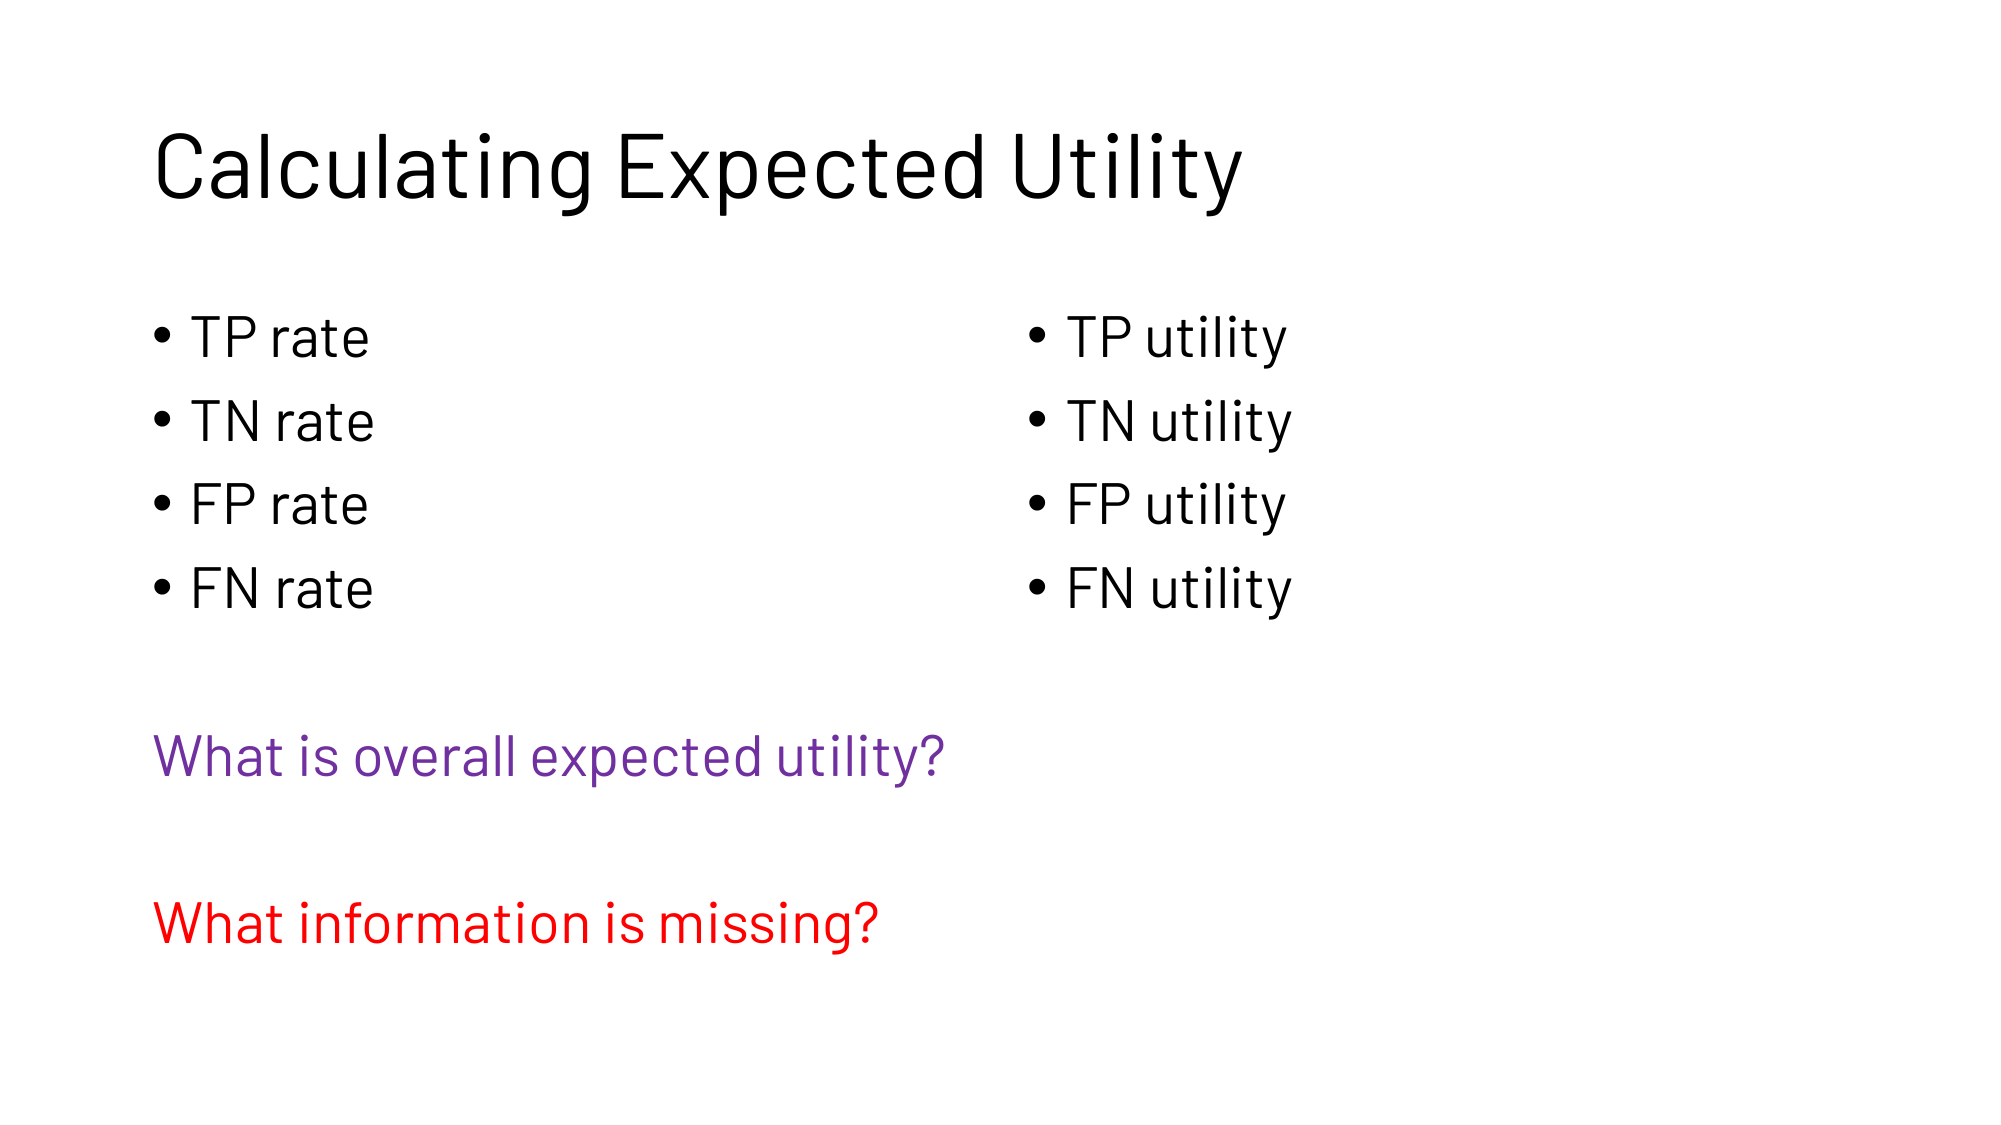

# Calculating Expected Utility
TP rate
TN rate
FP rate
FN rate

What is overall expected utility?

What information is missing?
TP utility
TN utility
FP utility
FN utility